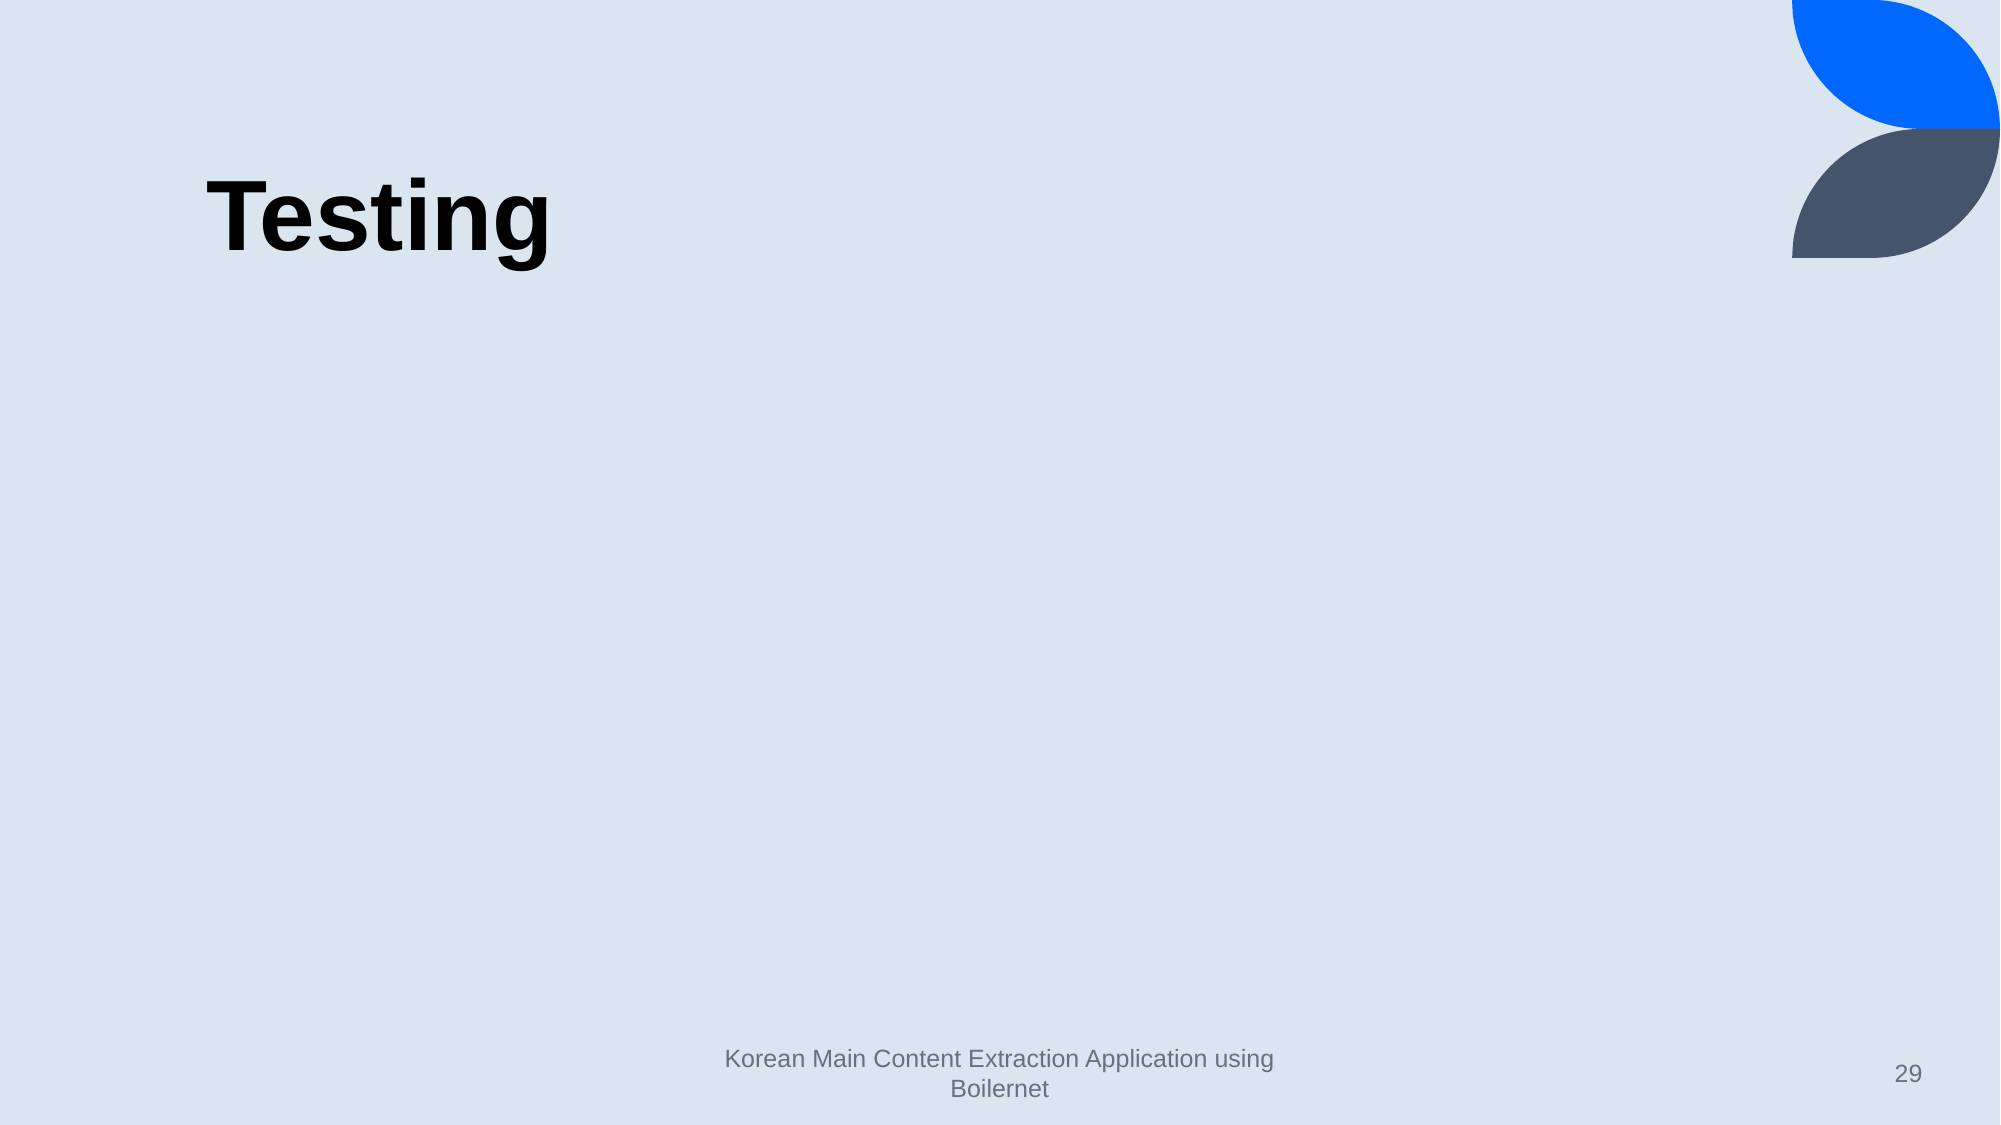

# Testing

Korean Main Content Extraction Application using Boilernet
29